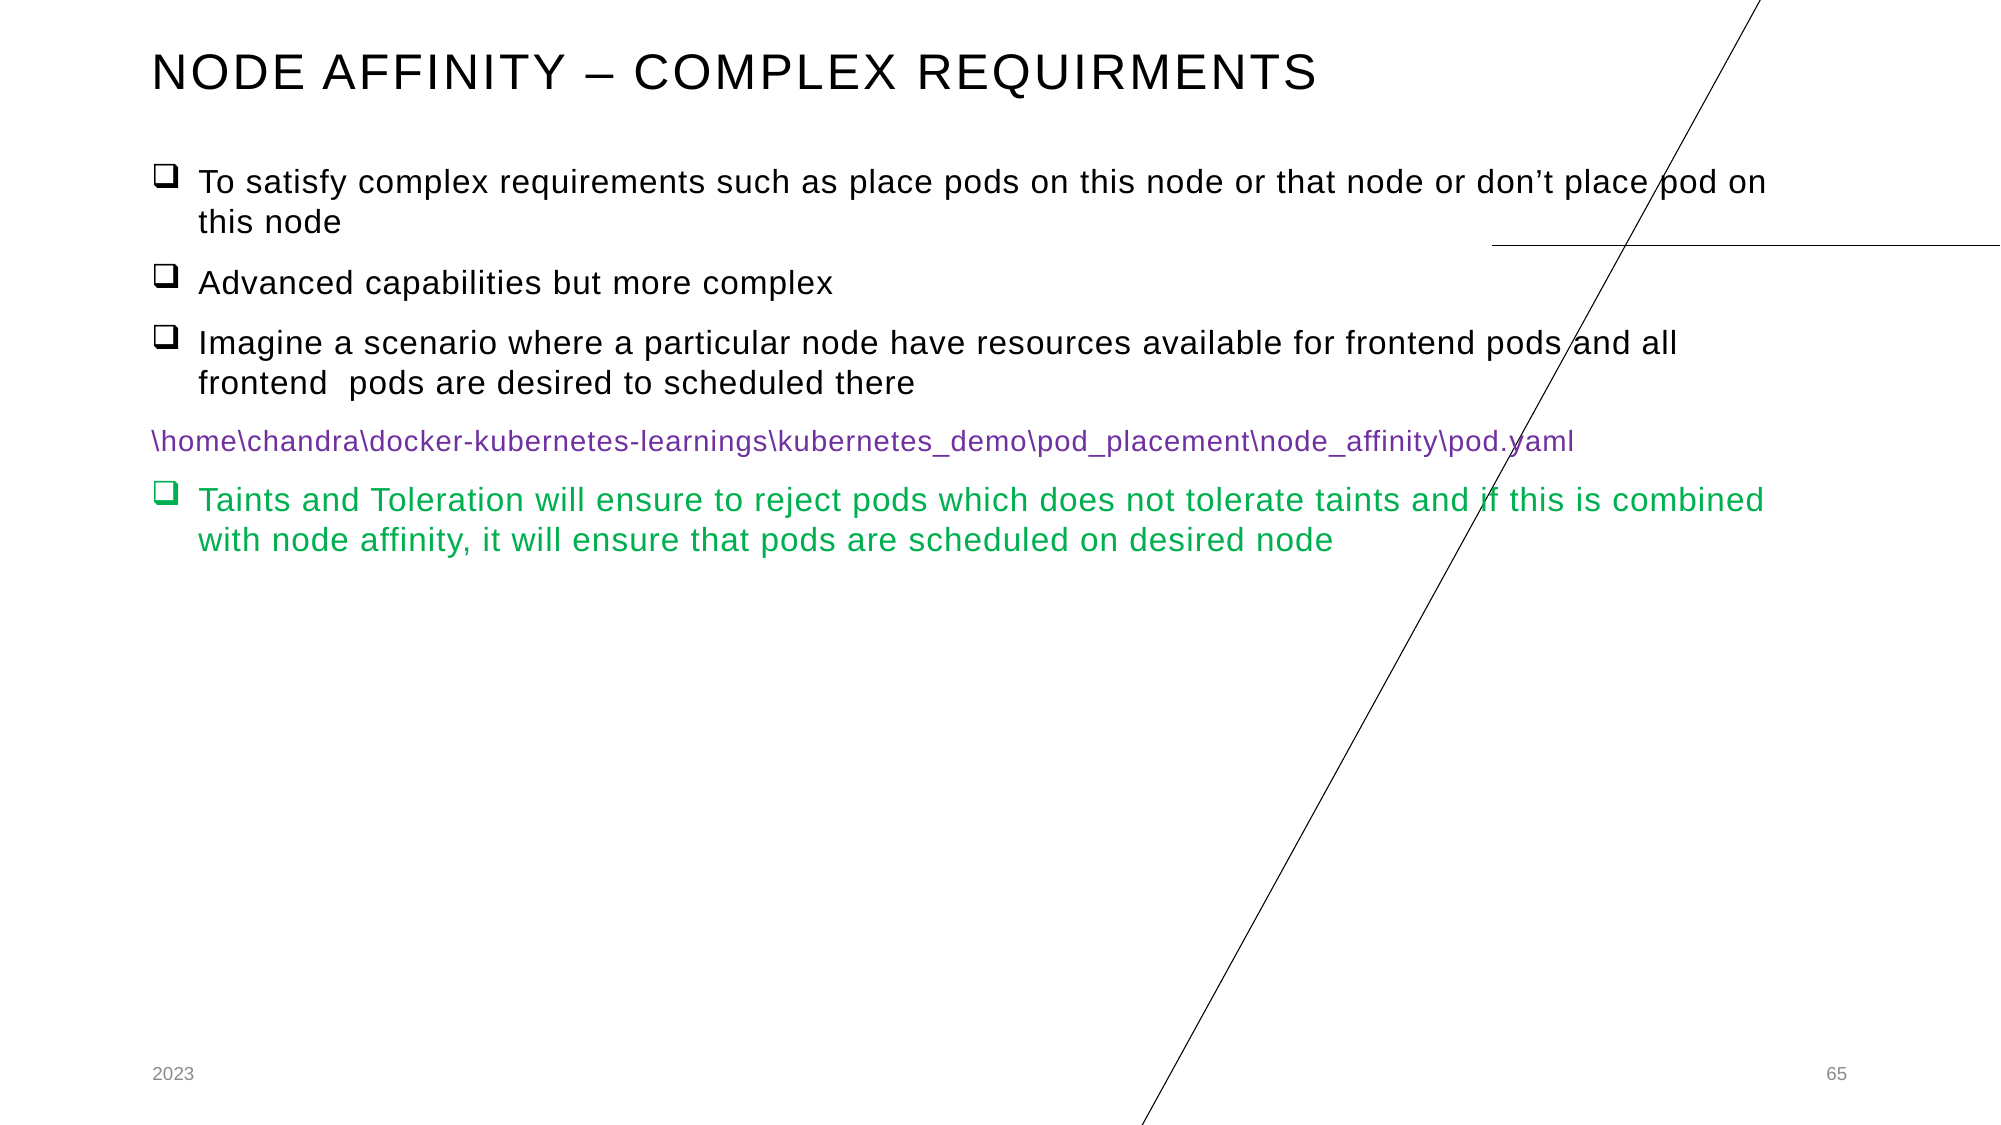

# Node affinity – complex requirments
To satisfy complex requirements such as place pods on this node or that node or don’t place pod on this node
Advanced capabilities but more complex
Imagine a scenario where a particular node have resources available for frontend pods and all frontend  pods are desired to scheduled there
\home\chandra\docker-kubernetes-learnings\kubernetes_demo\pod_placement\node_affinity\pod.yaml
Taints and Toleration will ensure to reject pods which does not tolerate taints and if this is combined with node affinity, it will ensure that pods are scheduled on desired node
2023
65